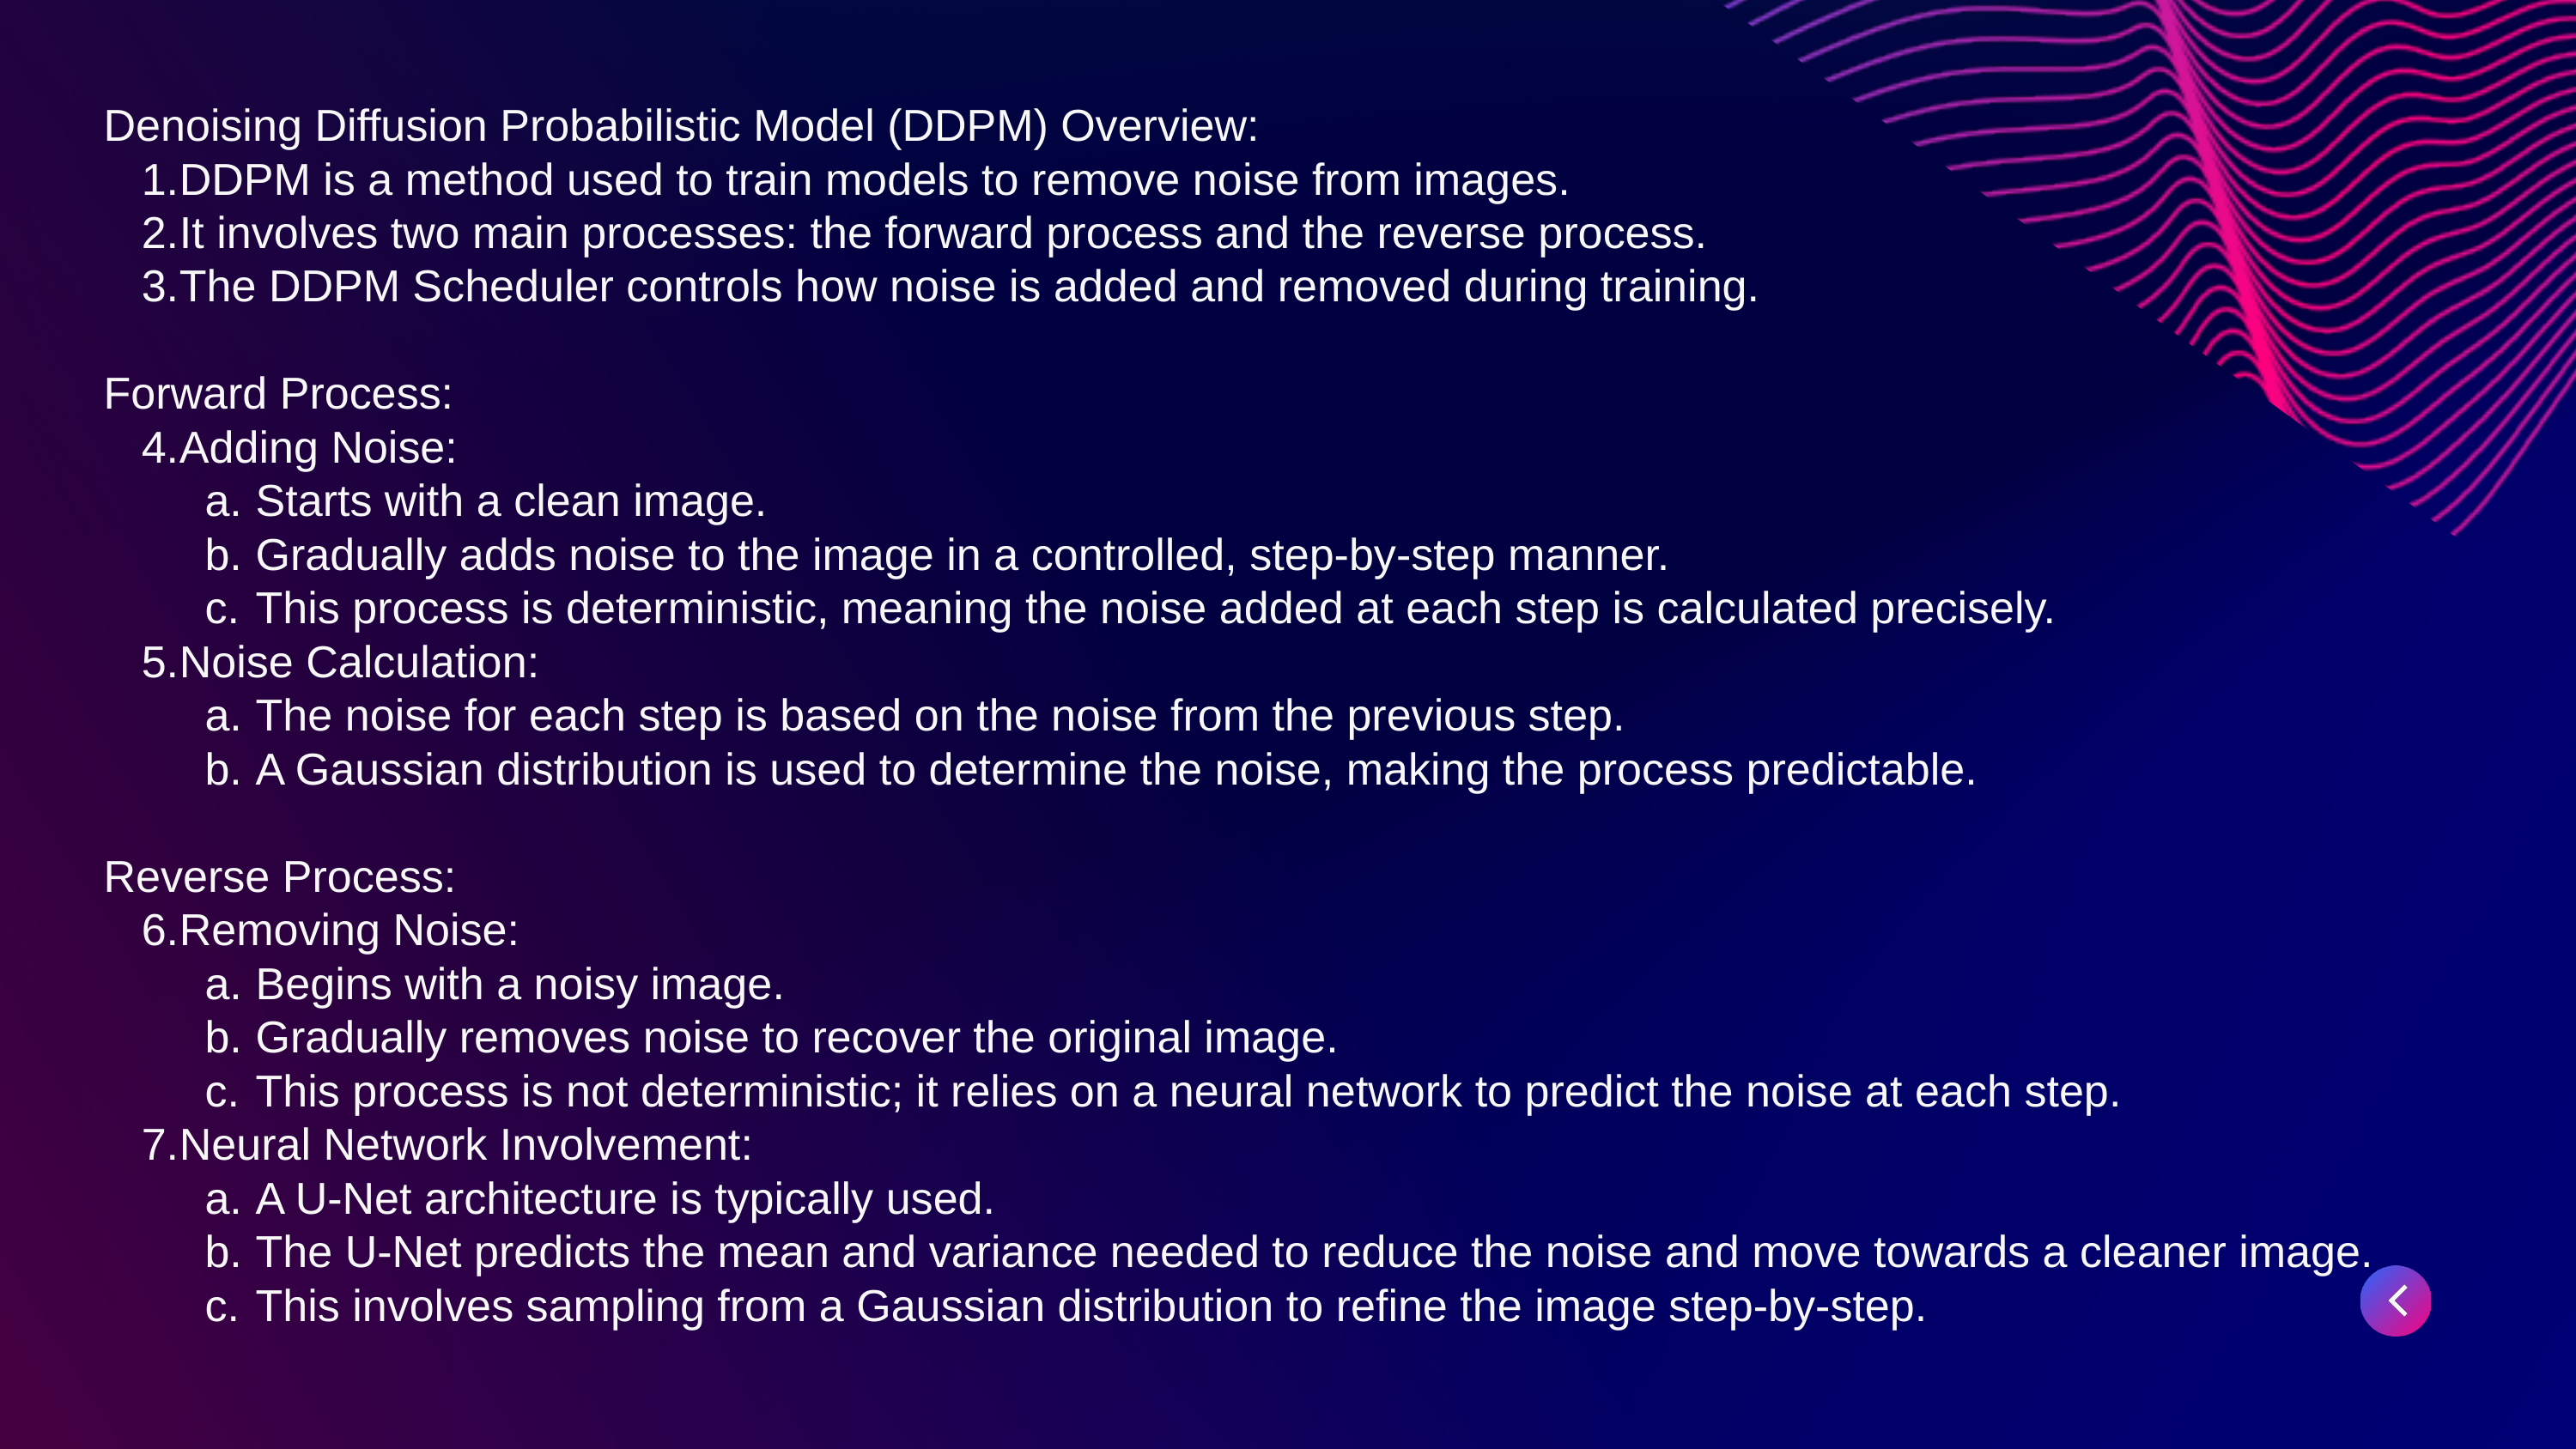

Denoising Diffusion Probabilistic Model (DDPM) Overview:
DDPM is a method used to train models to remove noise from images.
It involves two main processes: the forward process and the reverse process.
The DDPM Scheduler controls how noise is added and removed during training.

Forward Process:
Adding Noise:
Starts with a clean image.
Gradually adds noise to the image in a controlled, step-by-step manner.
This process is deterministic, meaning the noise added at each step is calculated precisely.
Noise Calculation:
The noise for each step is based on the noise from the previous step.
A Gaussian distribution is used to determine the noise, making the process predictable.

Reverse Process:
Removing Noise:
Begins with a noisy image.
Gradually removes noise to recover the original image.
This process is not deterministic; it relies on a neural network to predict the noise at each step.
Neural Network Involvement:
A U-Net architecture is typically used.
The U-Net predicts the mean and variance needed to reduce the noise and move towards a cleaner image.
This involves sampling from a Gaussian distribution to refine the image step-by-step.